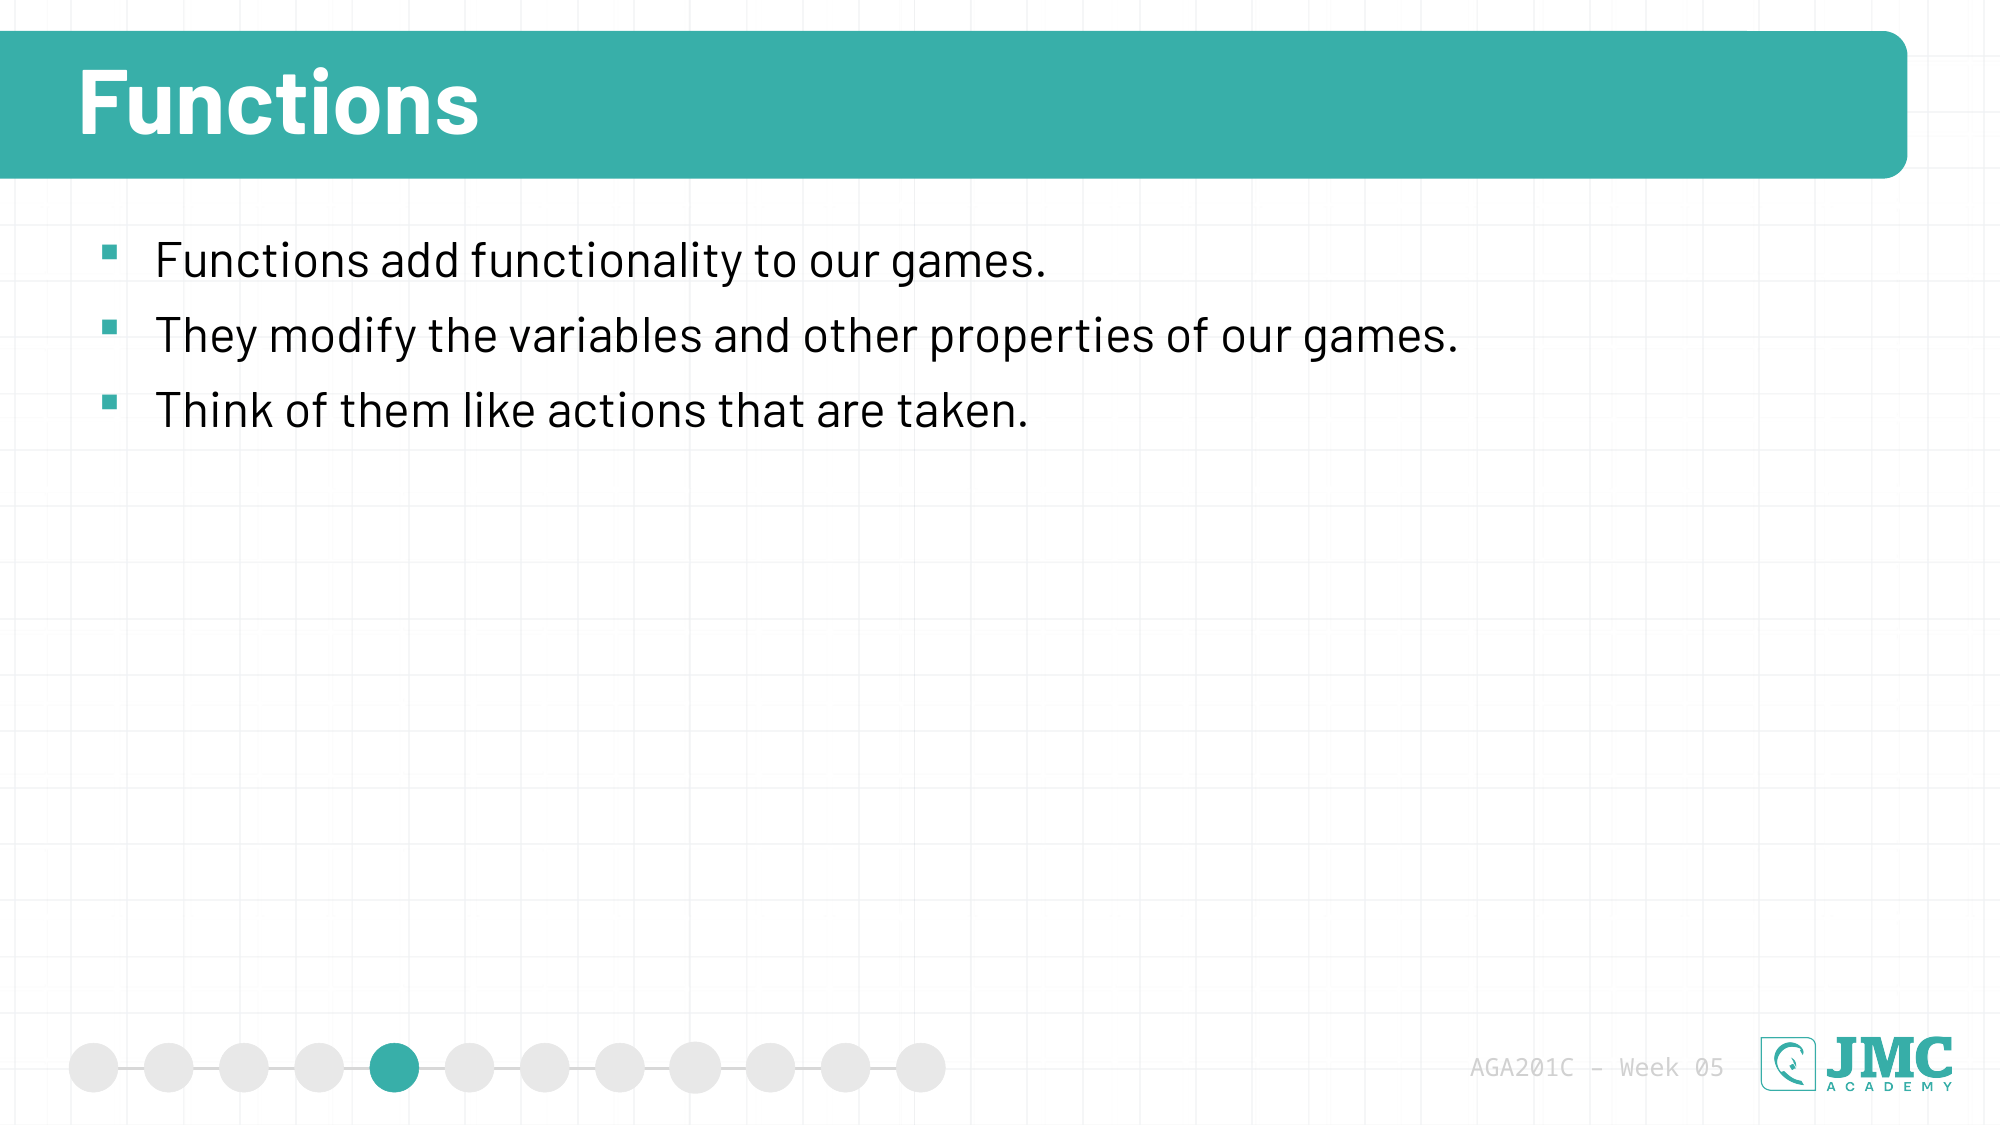

Functions
Functions add functionality to our games.
They modify the variables and other properties of our games.
Think of them like actions that are taken.